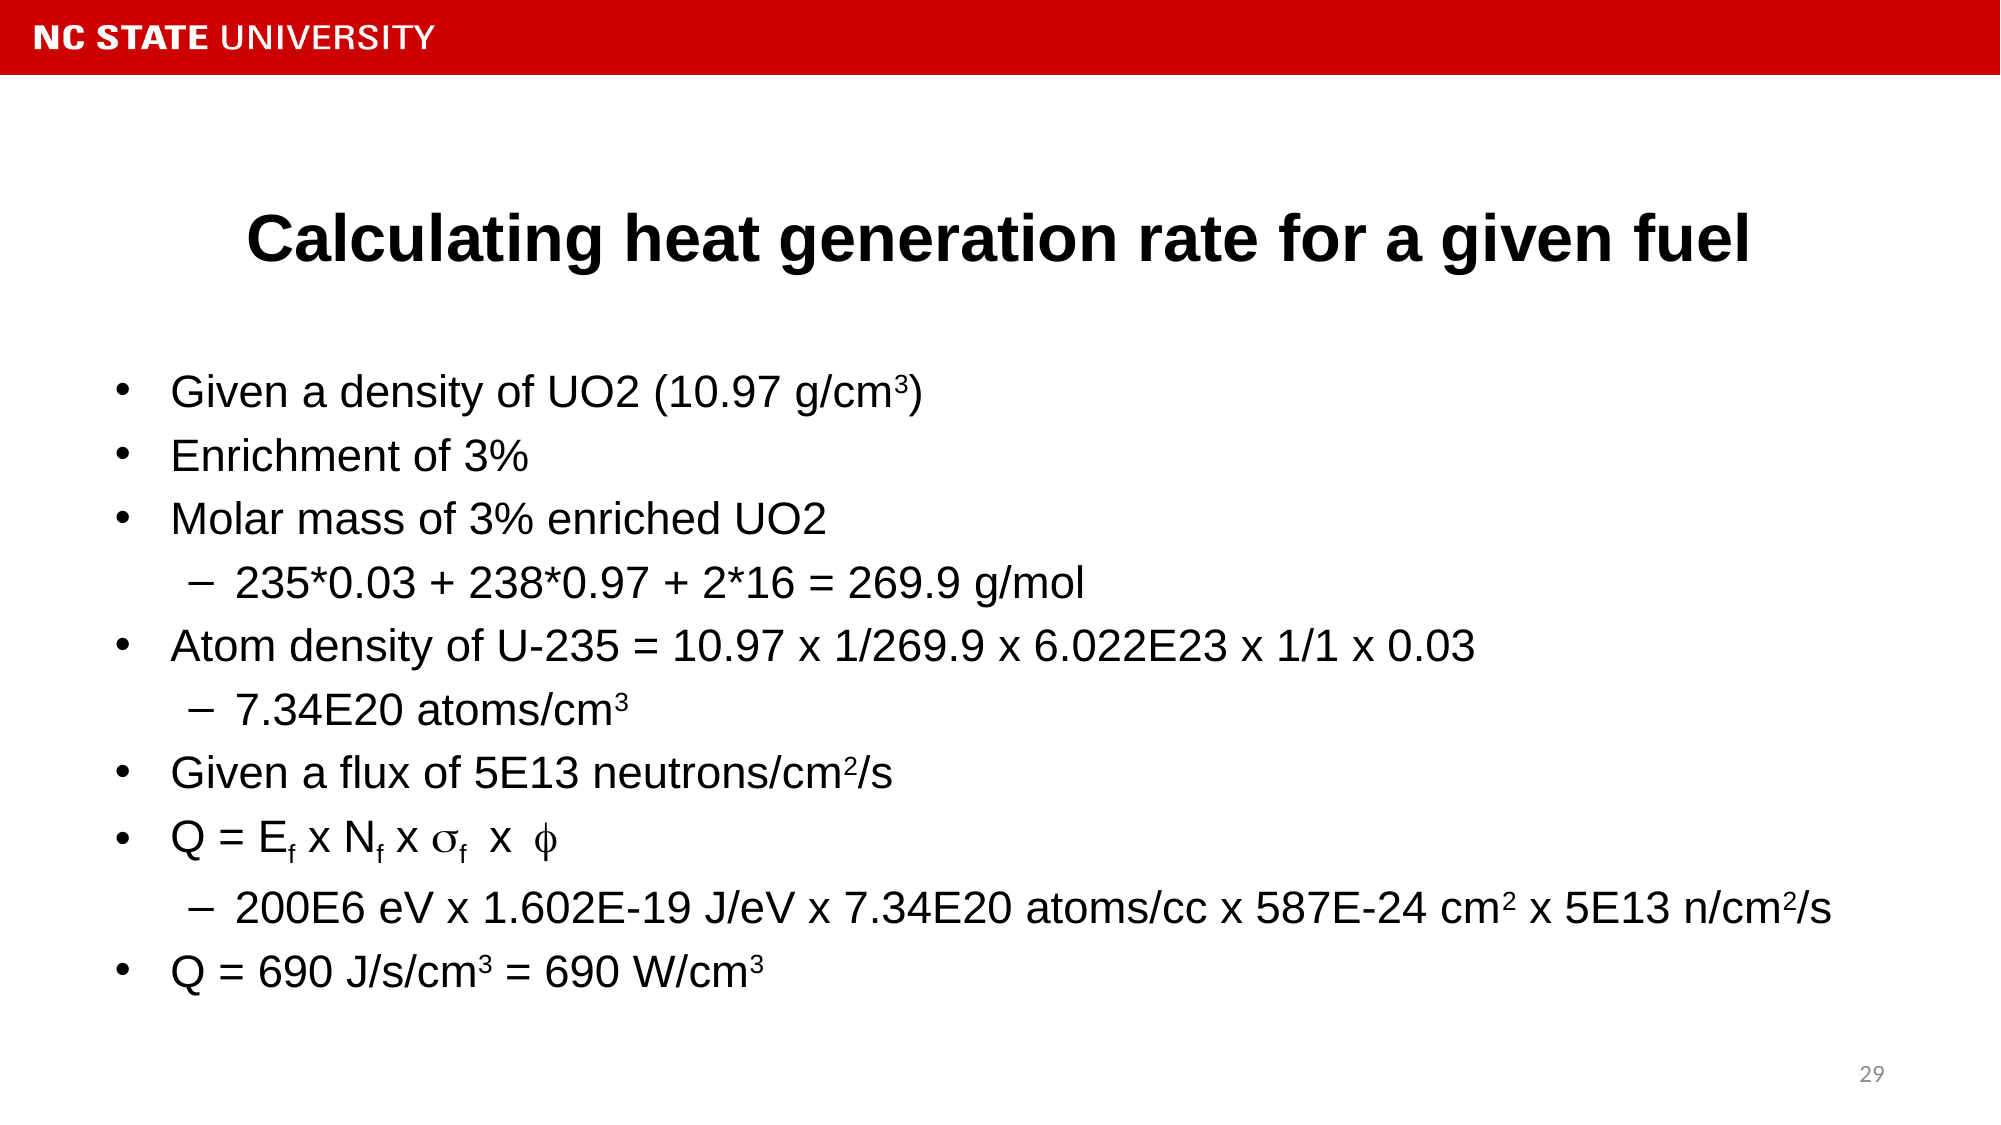

# Calculating heat generation rate for a given fuel
Given a density of UO2 (10.97 g/cm3)
Enrichment of 3%
Molar mass of 3% enriched UO2
235*0.03 + 238*0.97 + 2*16 = 269.9 g/mol
Atom density of U-235 = 10.97 x 1/269.9 x 6.022E23 x 1/1 x 0.03
7.34E20 atoms/cm3
Given a flux of 5E13 neutrons/cm2/s
Q = Ef x Nf x σf x φ
200E6 eV x 1.602E-19 J/eV x 7.34E20 atoms/cc x 587E-24 cm2 x 5E13 n/cm2/s
Q = 690 J/s/cm3 = 690 W/cm3
29